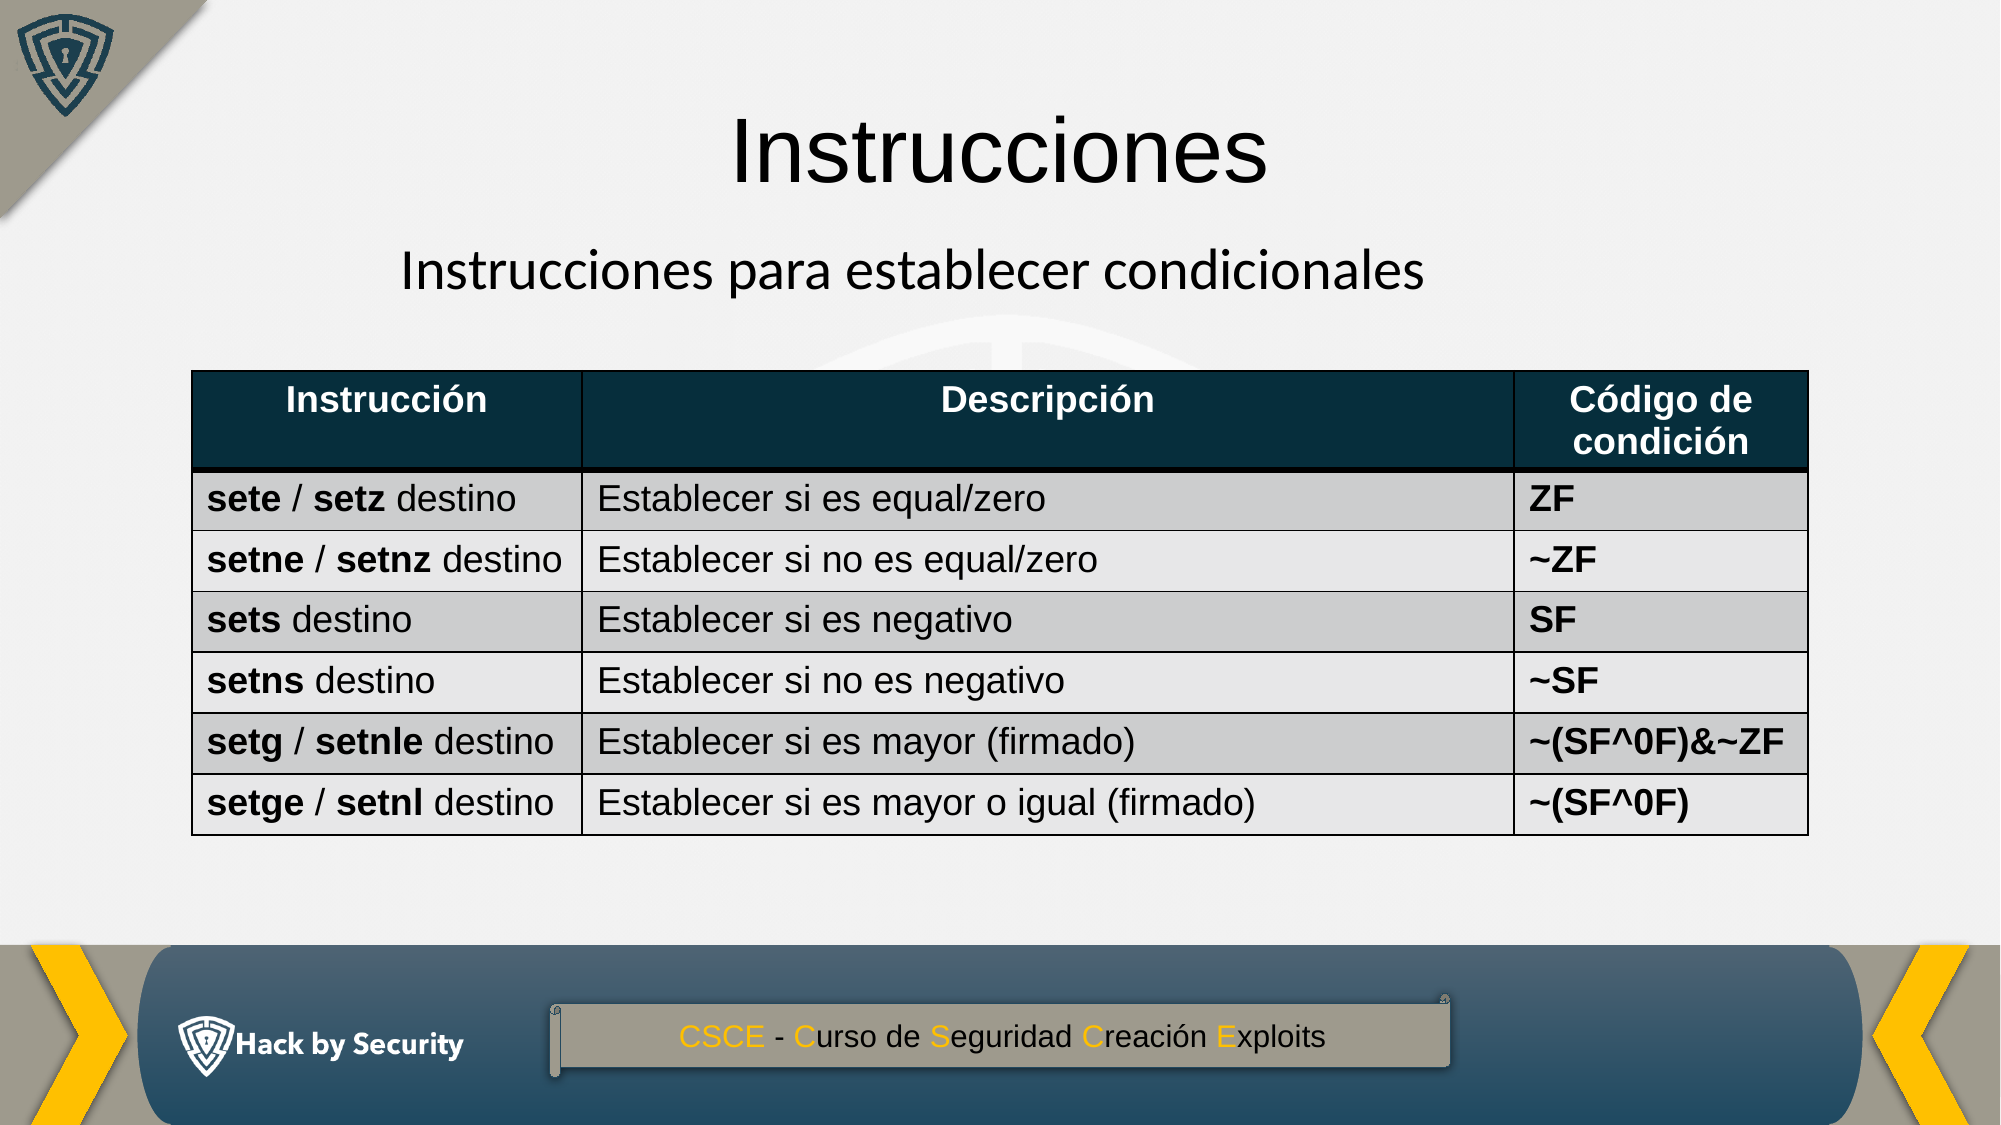

Instrucciones
Instrucciones para establecer condicionales
| Instrucción | Descripción | Código de condición |
| --- | --- | --- |
| sete / setz destino | Establecer si es equal/zero | ZF |
| setne / setnz destino | Establecer si no es equal/zero | ~ZF |
| sets destino | Establecer si es negativo | SF |
| setns destino | Establecer si no es negativo | ~SF |
| setg / setnle destino | Establecer si es mayor (firmado) | ~(SF^0F)&~ZF |
| setge / setnl destino | Establecer si es mayor o igual (firmado) | ~(SF^0F) |